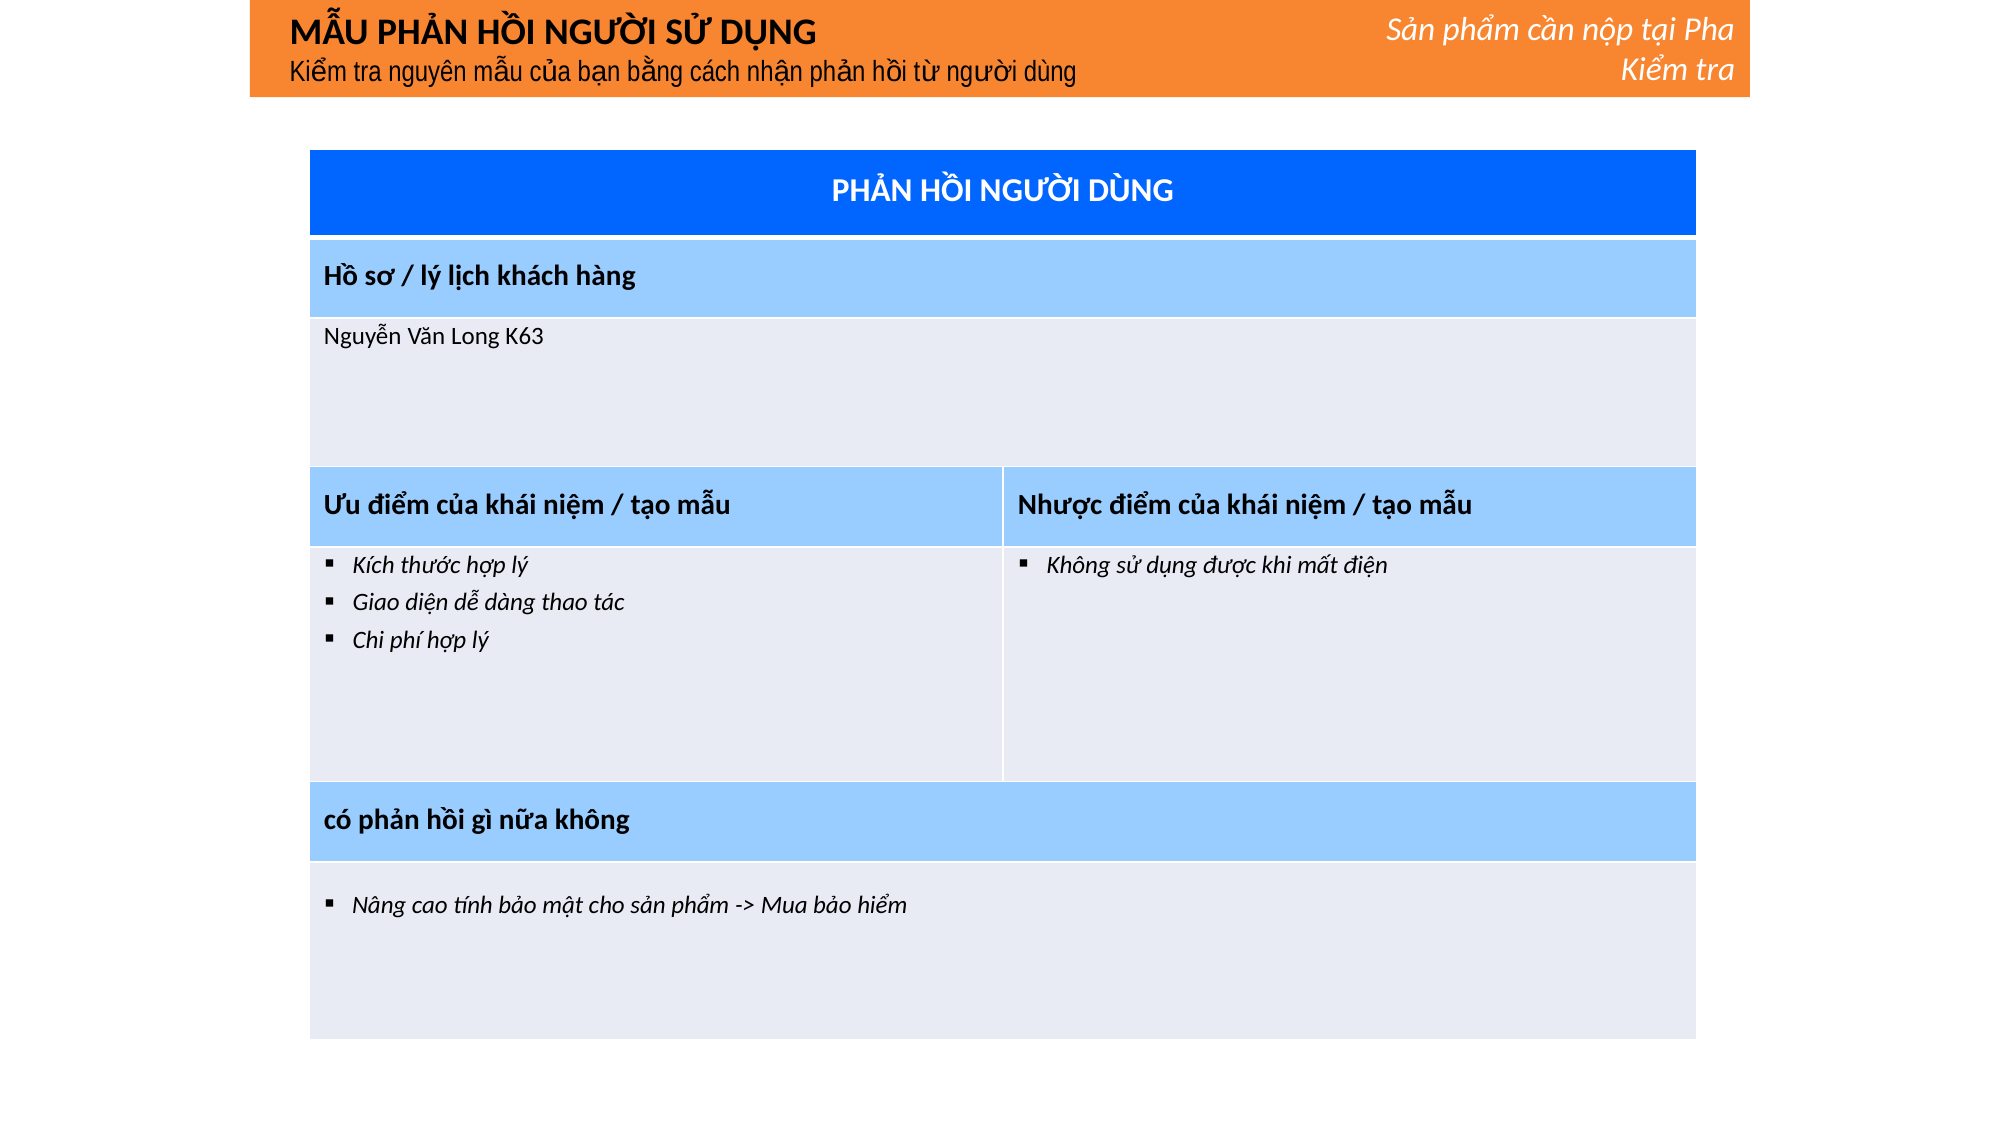

MẪU PHẢN HỒI NGƯỜI SỬ DỤNG
Kiểm tra nguyên mẫu của bạn bằng cách nhận phản hồi từ người dùng
Sản phẩm cần nộp tại Pha Kiểm tra
| PHẢN HỒI NGƯỜI DÙNG |  |
| --- | --- |
| Hồ sơ / lý lịch khách hàng |  |
| Nguyễn Văn Long K63 |  |
| Ưu điểm của khái niệm / tạo mẫu | Nhược điểm của khái niệm / tạo mẫu |
| Kích thước hợp lý Giao diện dễ dàng thao tác Chi phí hợp lý | Không sử dụng được khi mất điện |
| có phản hồi gì nữa không |  |
| Nâng cao tính bảo mật cho sản phẩm -> Mua bảo hiểm |  |